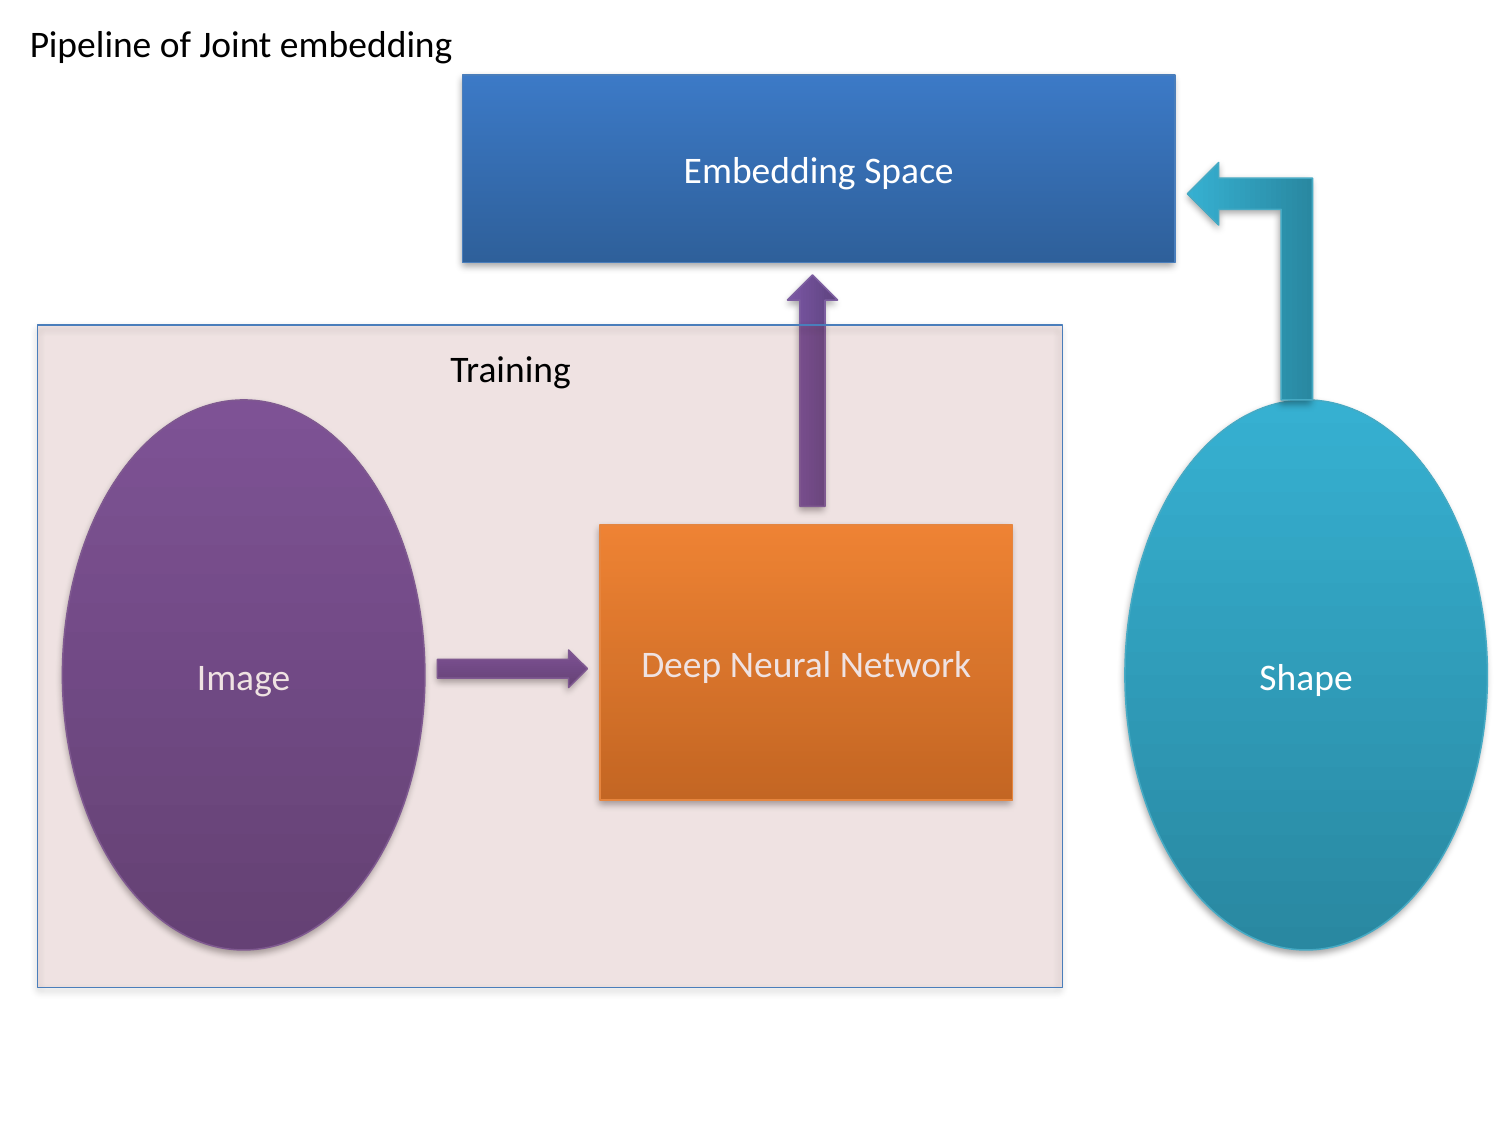

Pipeline of Joint embedding
Embedding Space

Training

Image
Shape
Deep Neural Network